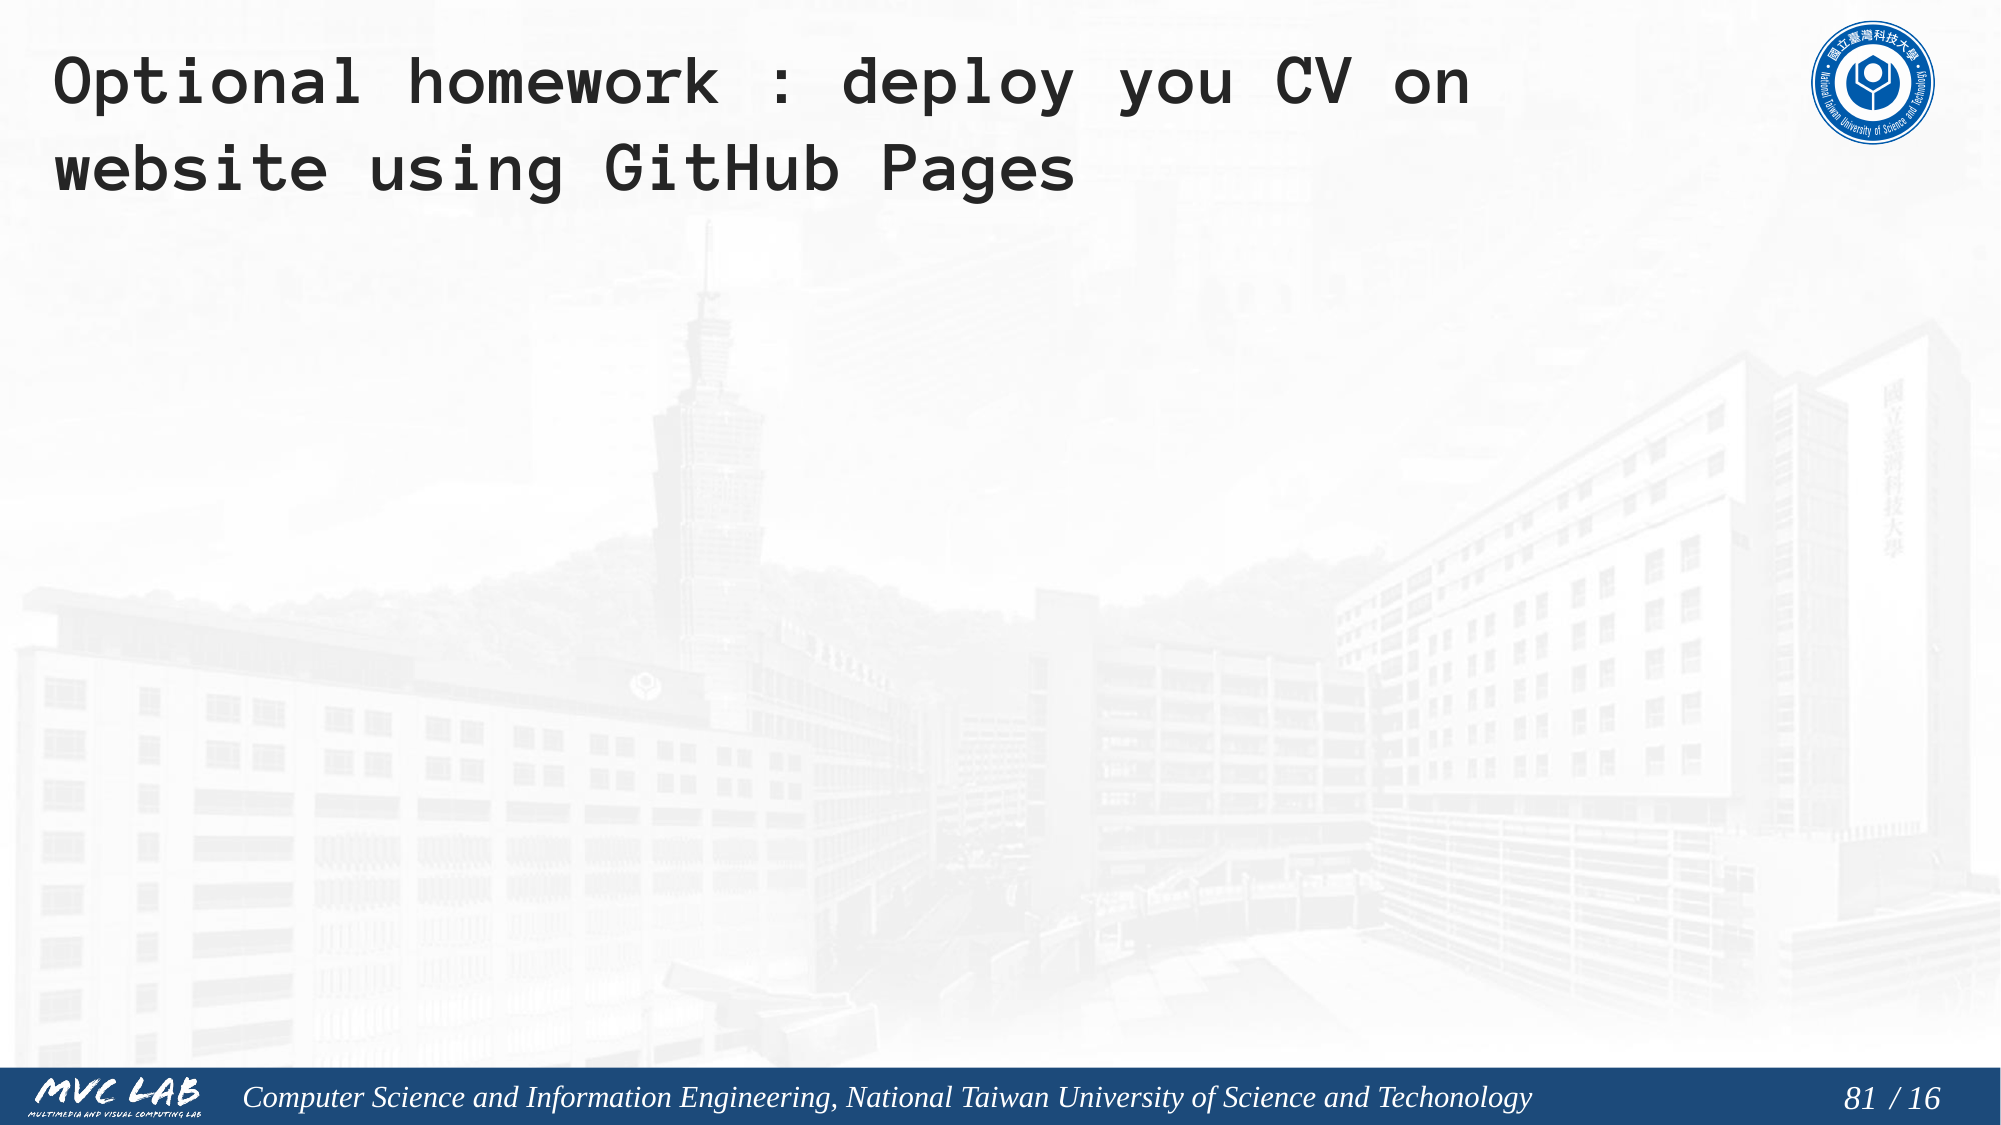

# Optional homework : deploy you CV on website using GitHub Pages

81
/ 16